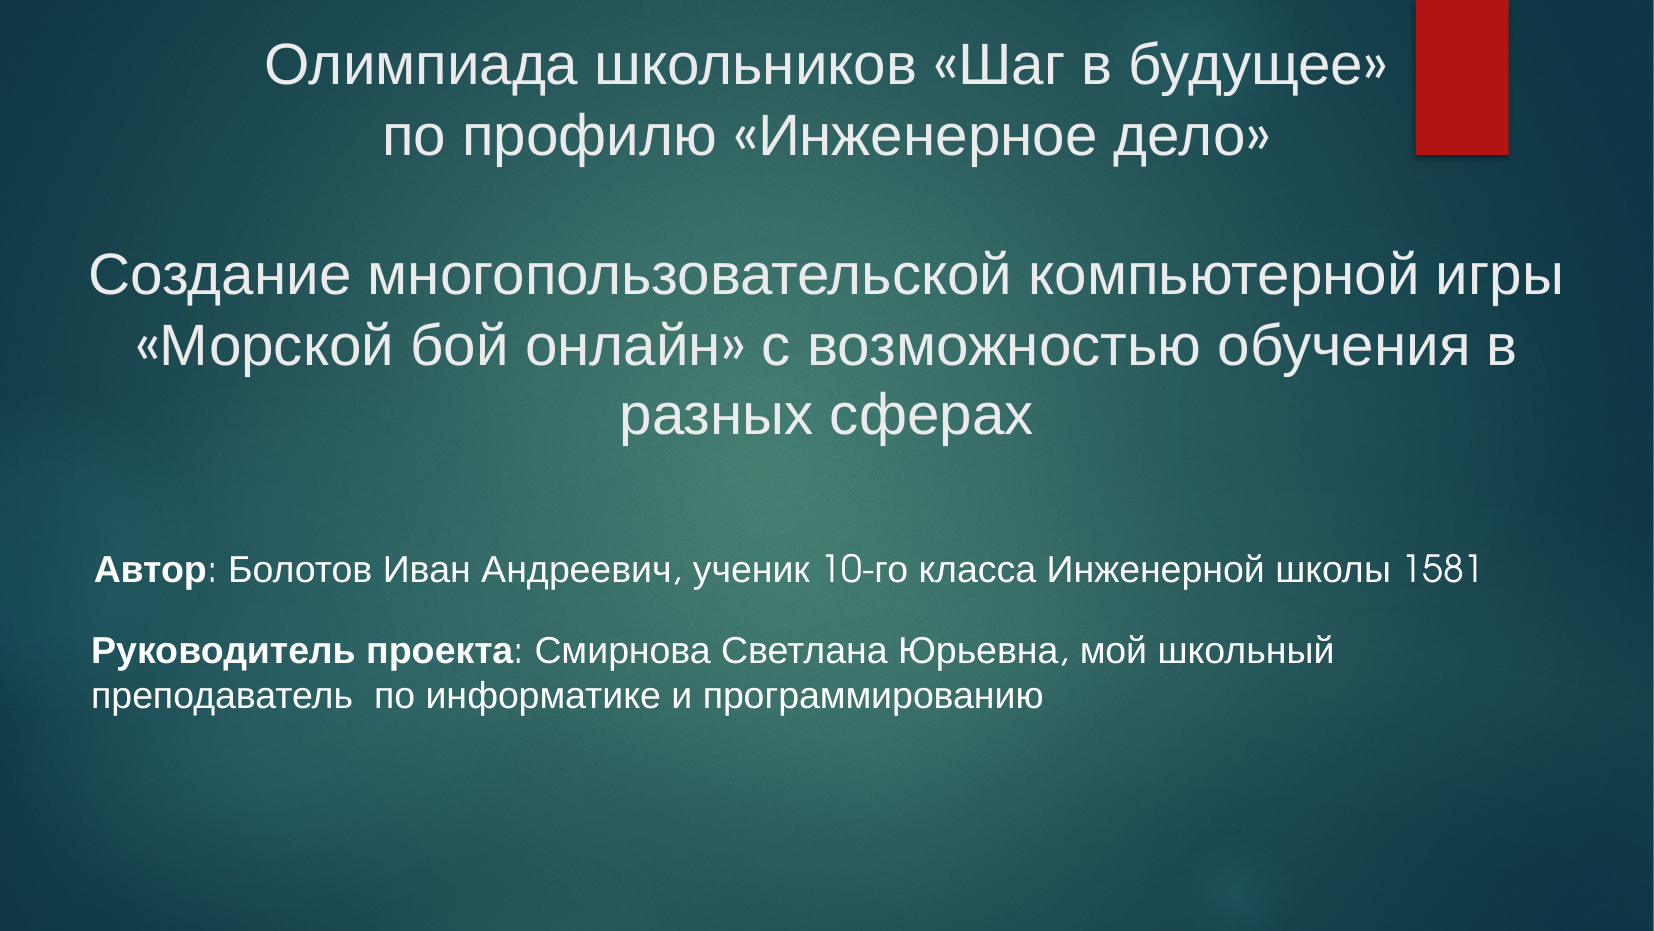

Олимпиада школьников «Шаг в будущее»
по профилю «Инженерное дело»
Создание многопользовательской компьютерной игры «Морской бой онлайн» с возможностью обучения в разных сферах
# Автор: Болотов Иван Андреевич, ученик 10-го класса Инженерной школы 1581
Руководитель проекта: Смирнова Светлана Юрьевна, мой школьный преподаватель  по информатике и программированию